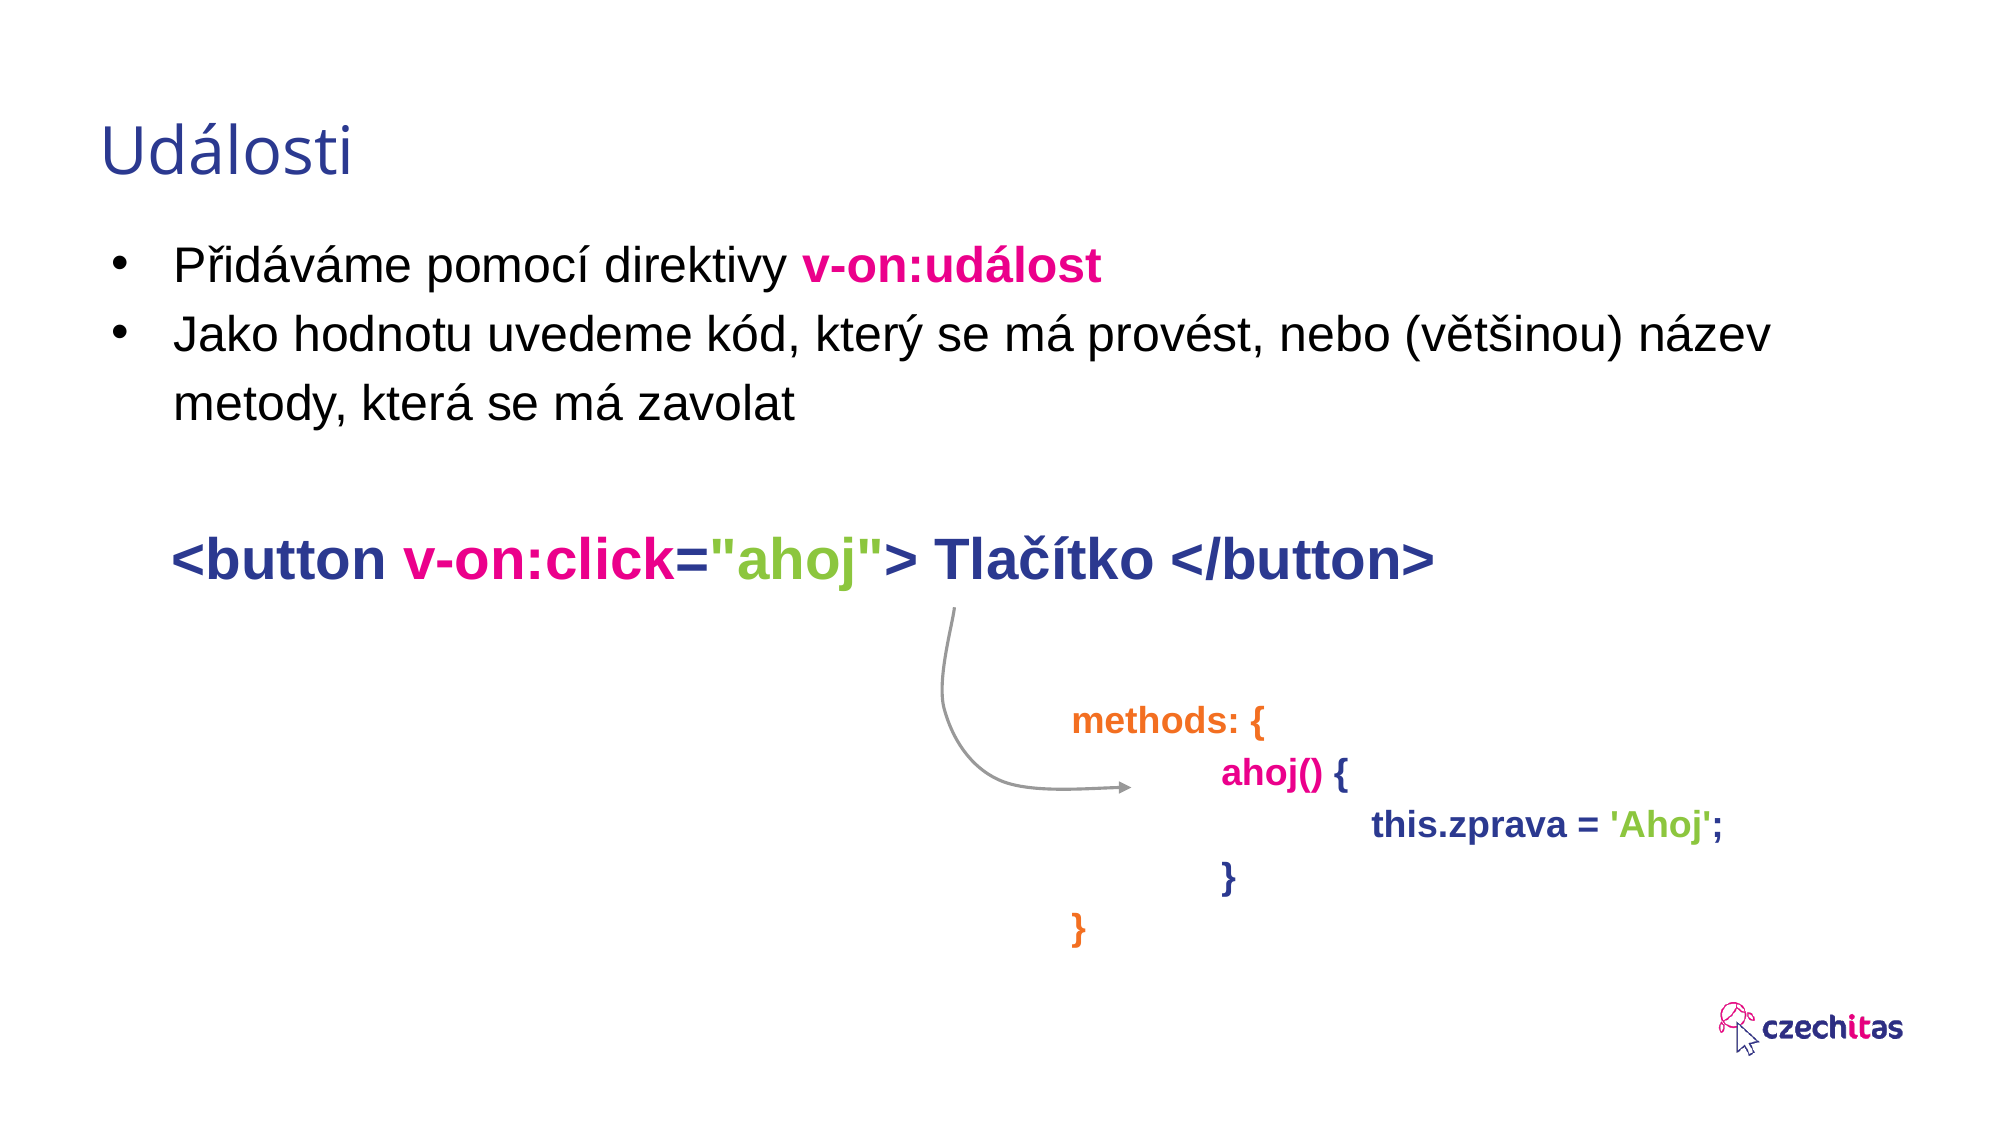

# Události
Přidáváme pomocí direktivy v-on:událost
Jako hodnotu uvedeme kód, který se má provést, nebo (většinou) název metody, která se má zavolat
<button v-on:click="ahoj"> Tlačítko </button>

methods: {
	ahoj() {
		this.zprava = 'Ahoj';
	}
}